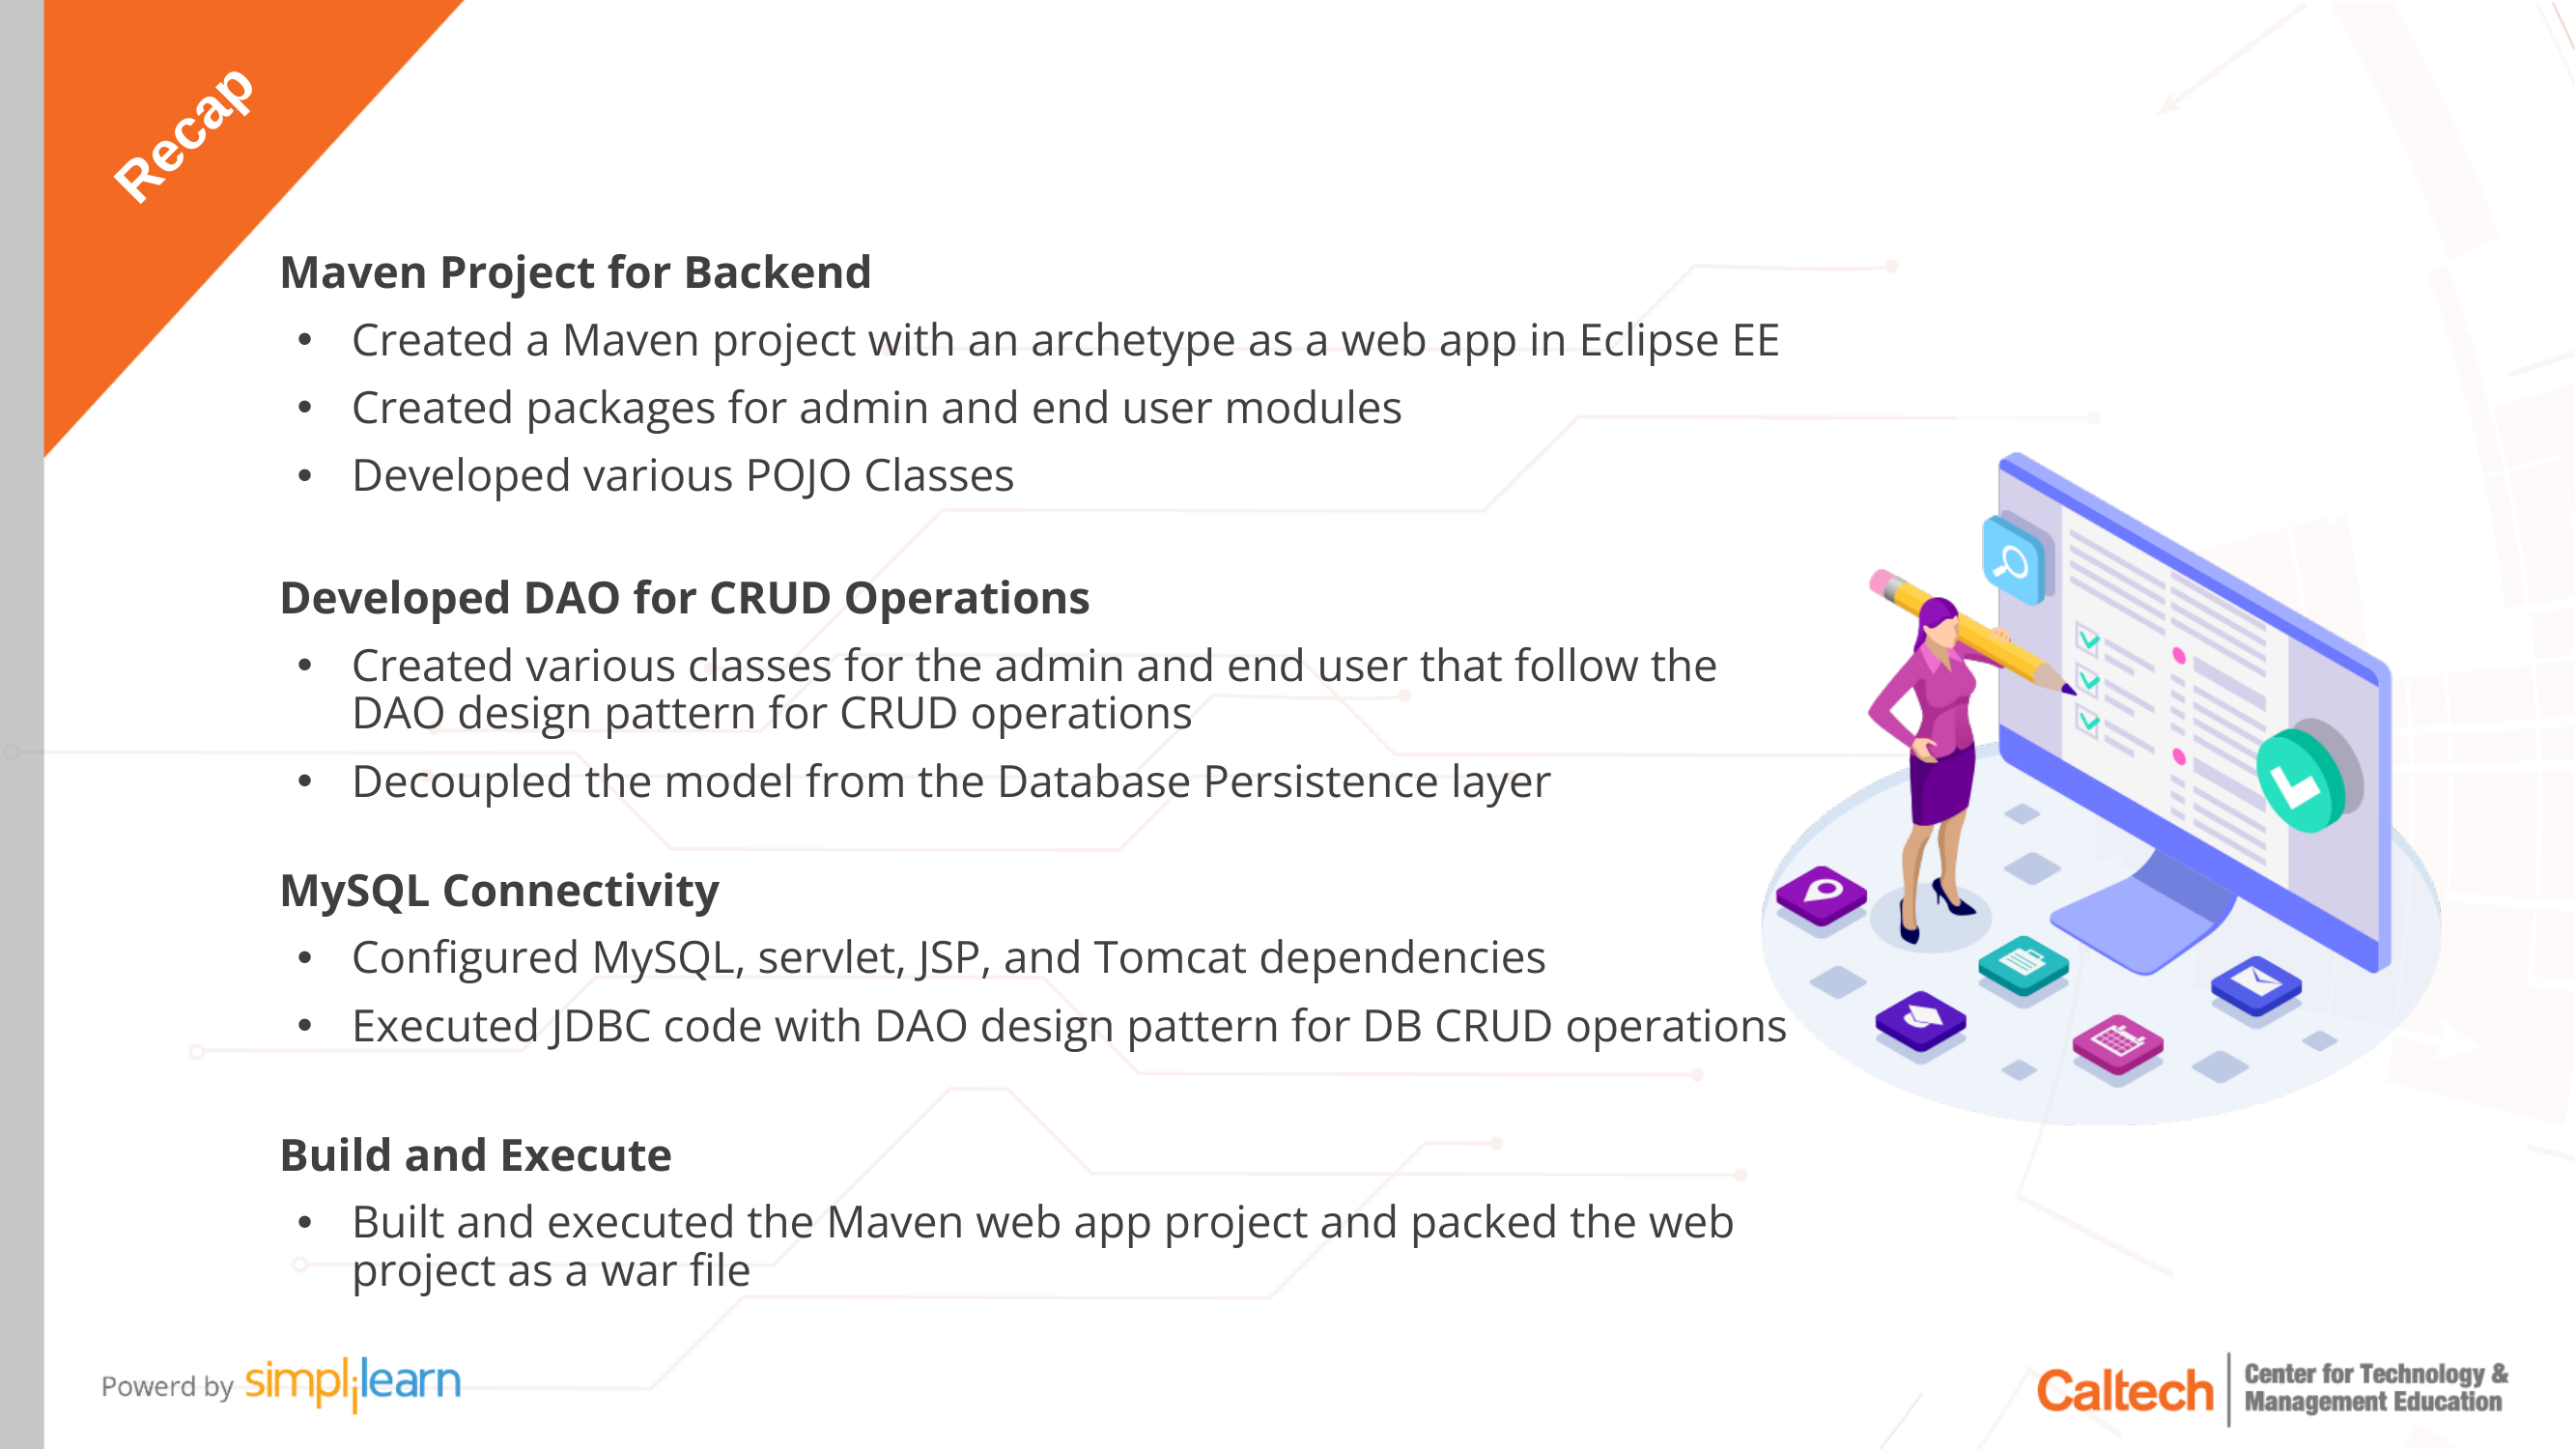

Maven Project for Backend
Created a Maven project with an archetype as a web app in Eclipse EE
Created packages for admin and end user modules
Developed various POJO Classes

Developed DAO for CRUD Operations
Created various classes for the admin and end user that follow the DAO design pattern for CRUD operations
Decoupled the model from the Database Persistence layer

MySQL Connectivity
Configured MySQL, servlet, JSP, and Tomcat dependencies
Executed JDBC code with DAO design pattern for DB CRUD operations

Build and Execute
Built and executed the Maven web app project and packed the web project as a war file